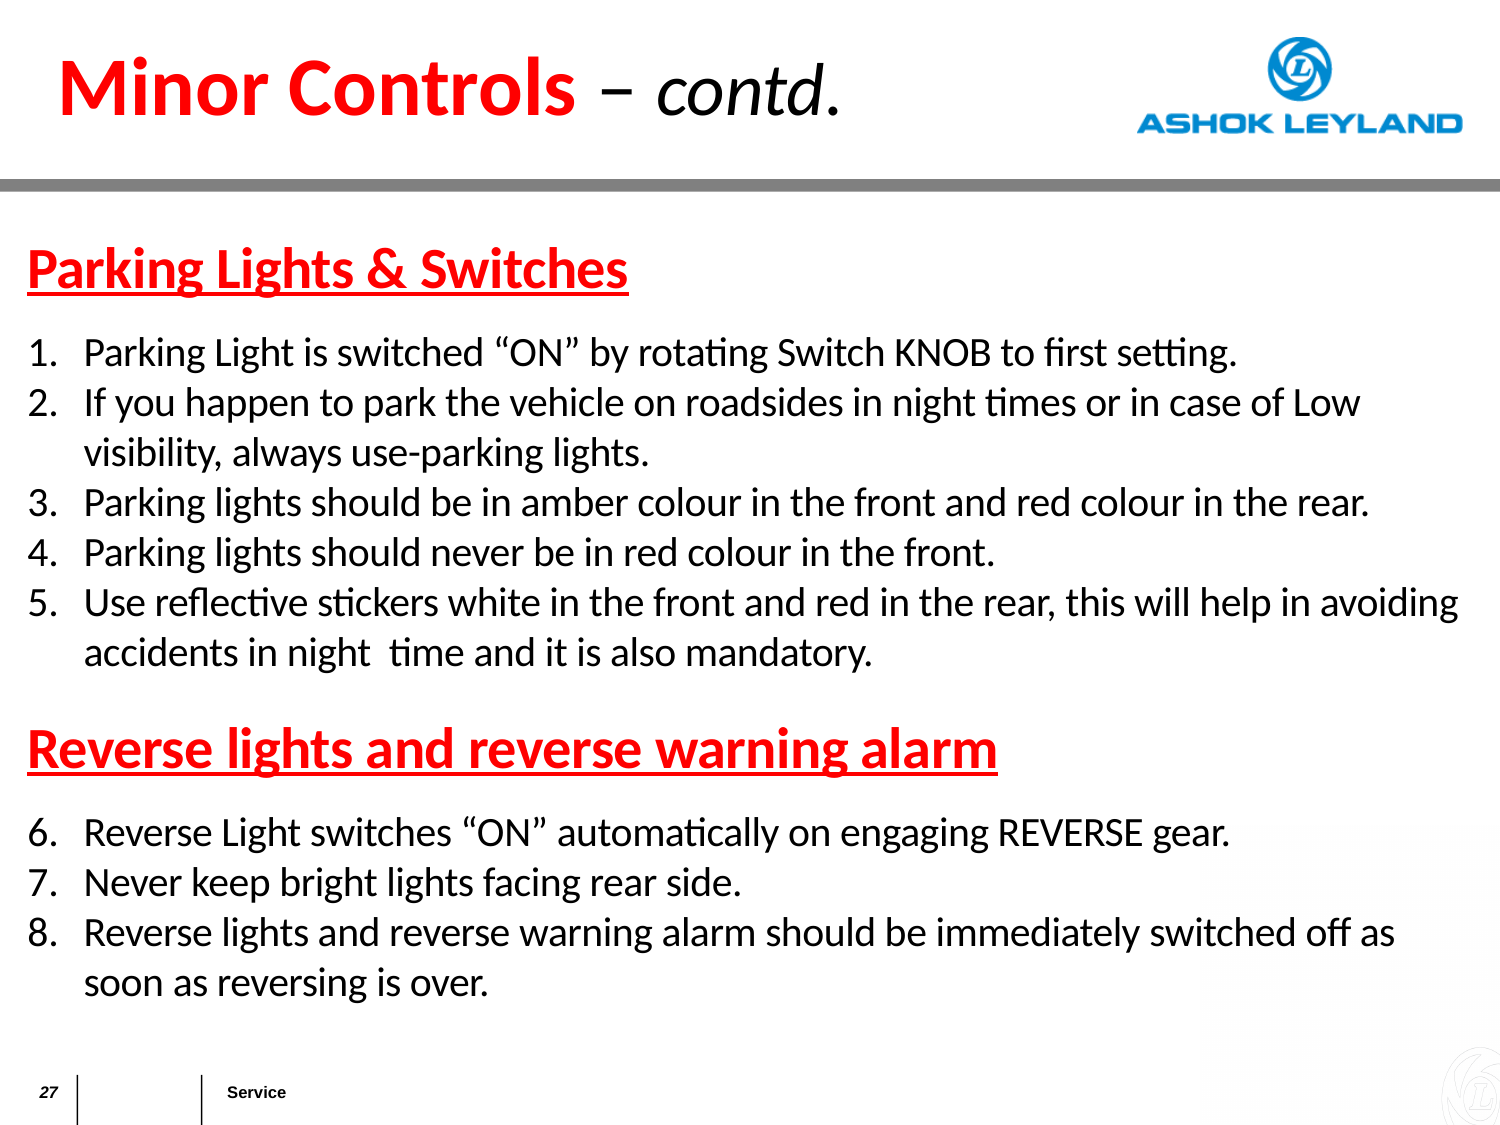

Minor Controls – contd.
Parking Lights & Switches
Parking Light is switched “ON” by rotating Switch KNOB to first setting.
If you happen to park the vehicle on roadsides in night times or in case of Low visibility, always use-parking lights.
Parking lights should be in amber colour in the front and red colour in the rear.
Parking lights should never be in red colour in the front.
Use reflective stickers white in the front and red in the rear, this will help in avoiding accidents in night  time and it is also mandatory.
Reverse lights and reverse warning alarm
Reverse Light switches “ON” automatically on engaging REVERSE gear.
Never keep bright lights facing rear side.
Reverse lights and reverse warning alarm should be immediately switched off as soon as reversing is over.